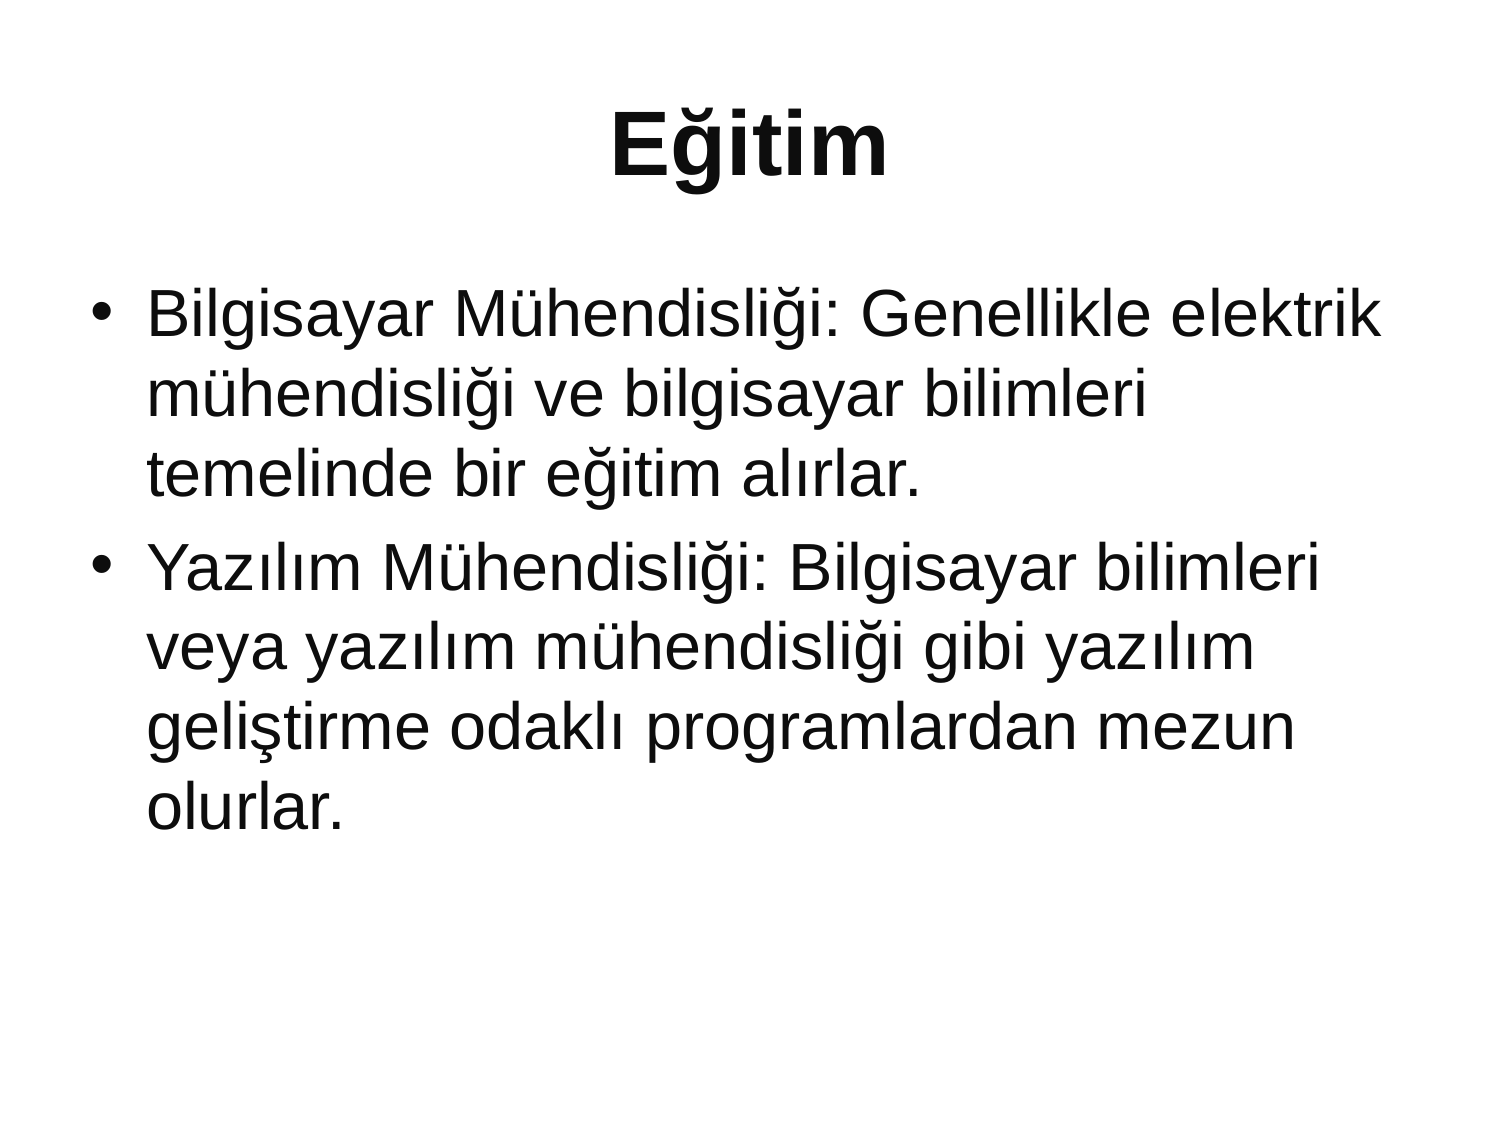

# Eğitim
Bilgisayar Mühendisliği: Genellikle elektrik mühendisliği ve bilgisayar bilimleri temelinde bir eğitim alırlar.
Yazılım Mühendisliği: Bilgisayar bilimleri veya yazılım mühendisliği gibi yazılım geliştirme odaklı programlardan mezun olurlar.